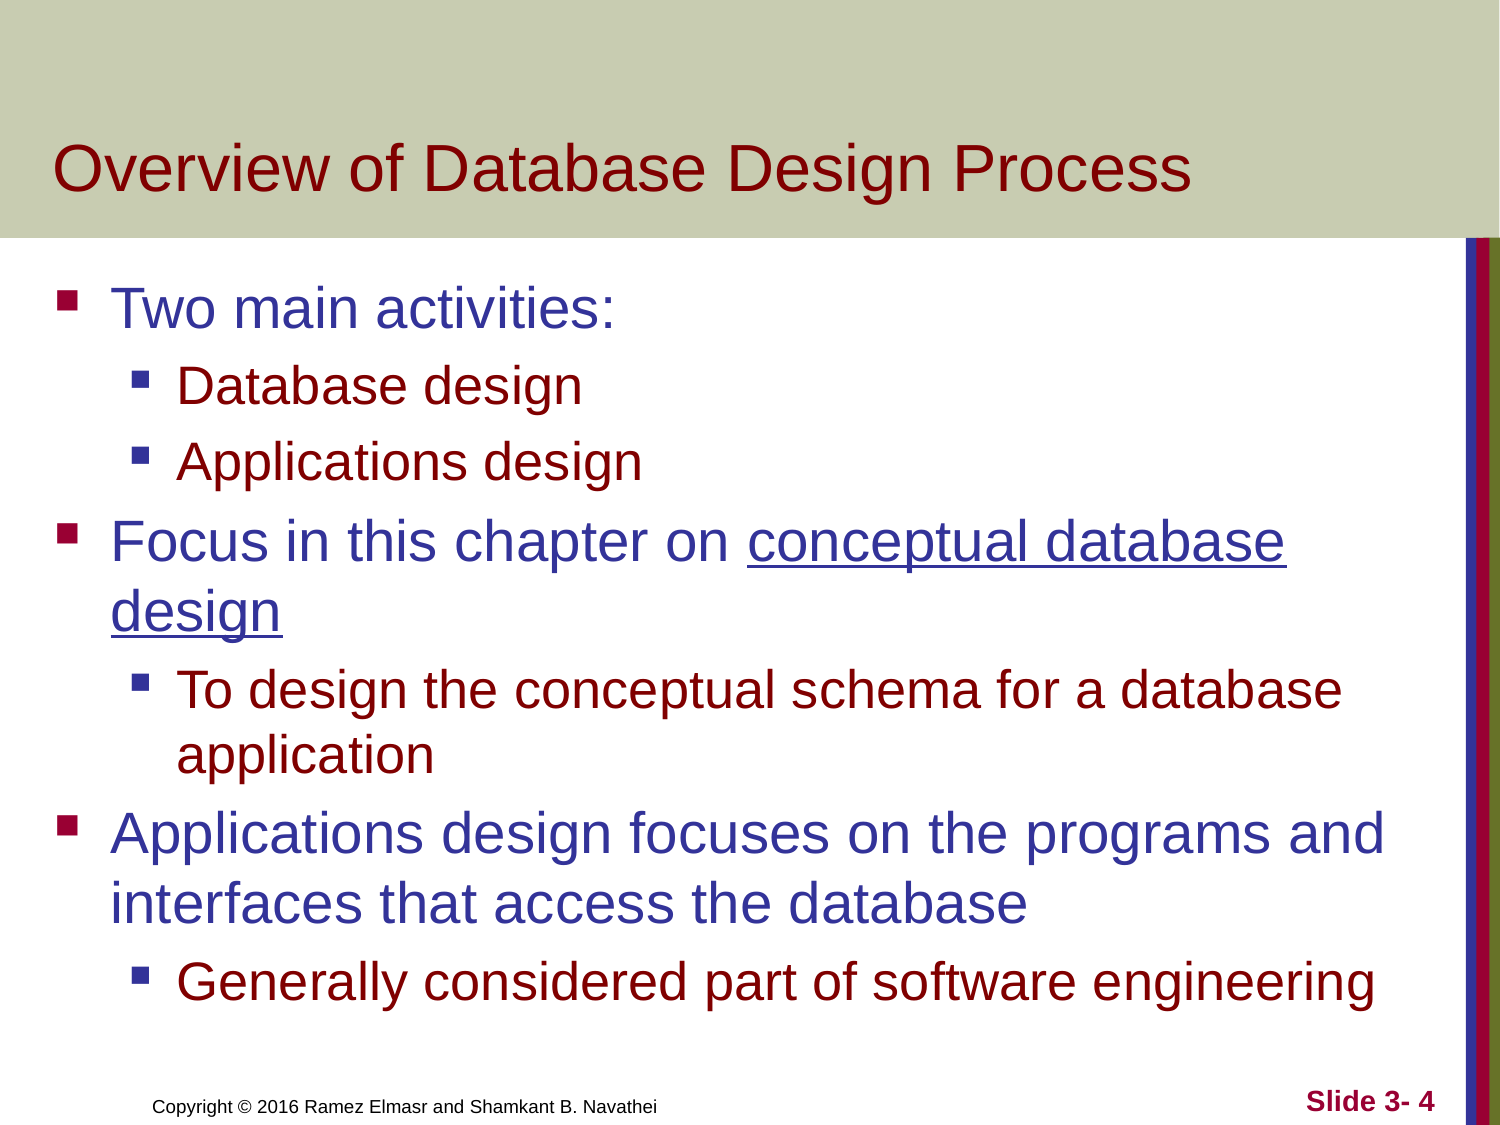

# Overview of Database Design Process
Two main activities:
Database design
Applications design
Focus in this chapter on conceptual database design
To design the conceptual schema for a database application
Applications design focuses on the programs and interfaces that access the database
Generally considered part of software engineering
Slide 3- 4